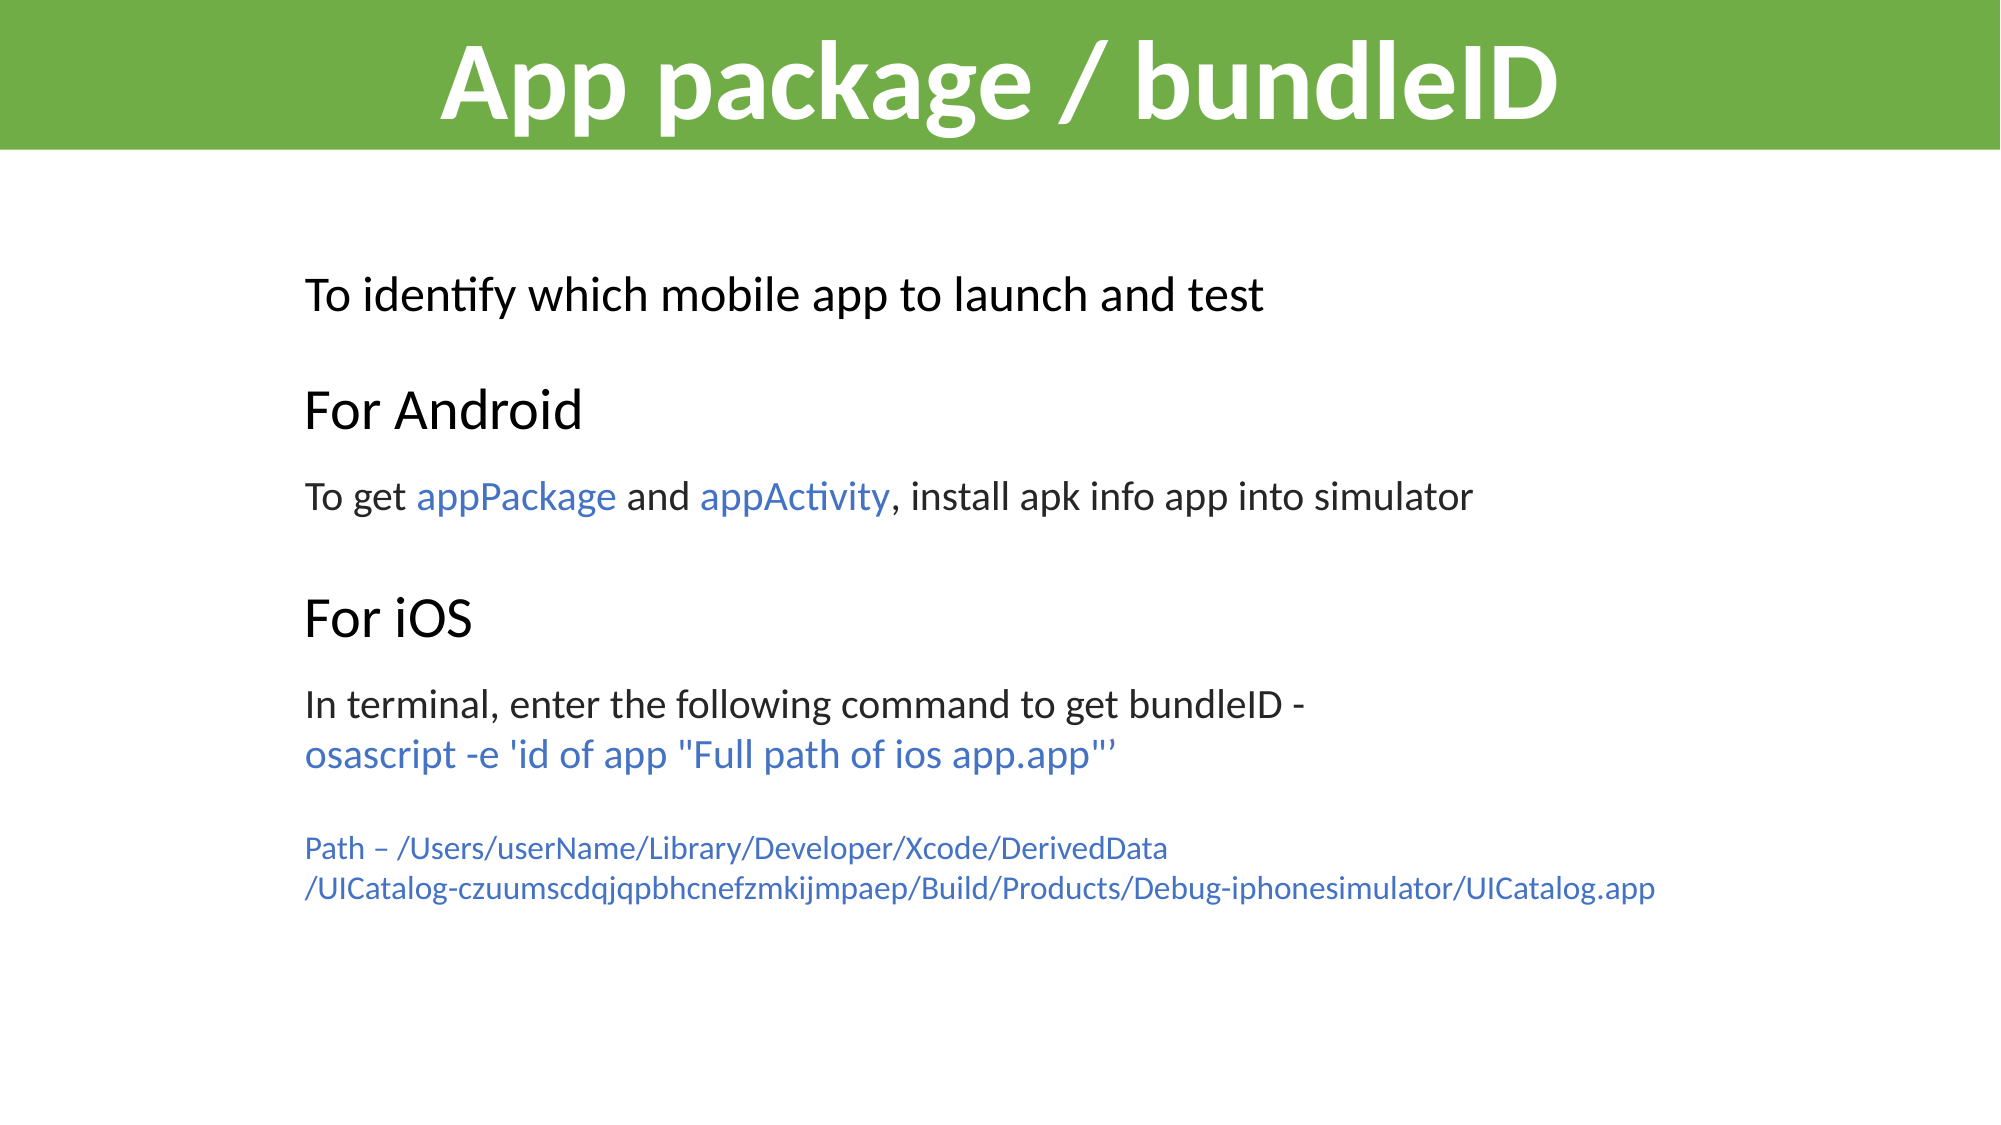

App package / bundleID
To identify which mobile app to launch and test

For Android

To get appPackage and appActivity, install apk info app into simulator

For iOS

In terminal, enter the following command to get bundleID -
osascript -e 'id of app "Full path of ios app.app"’

Path – /Users/userName/Library/Developer/Xcode/DerivedData
/UICatalog-czuumscdqjqpbhcnefzmkijmpaep/Build/Products/Debug-iphonesimulator/UICatalog.app